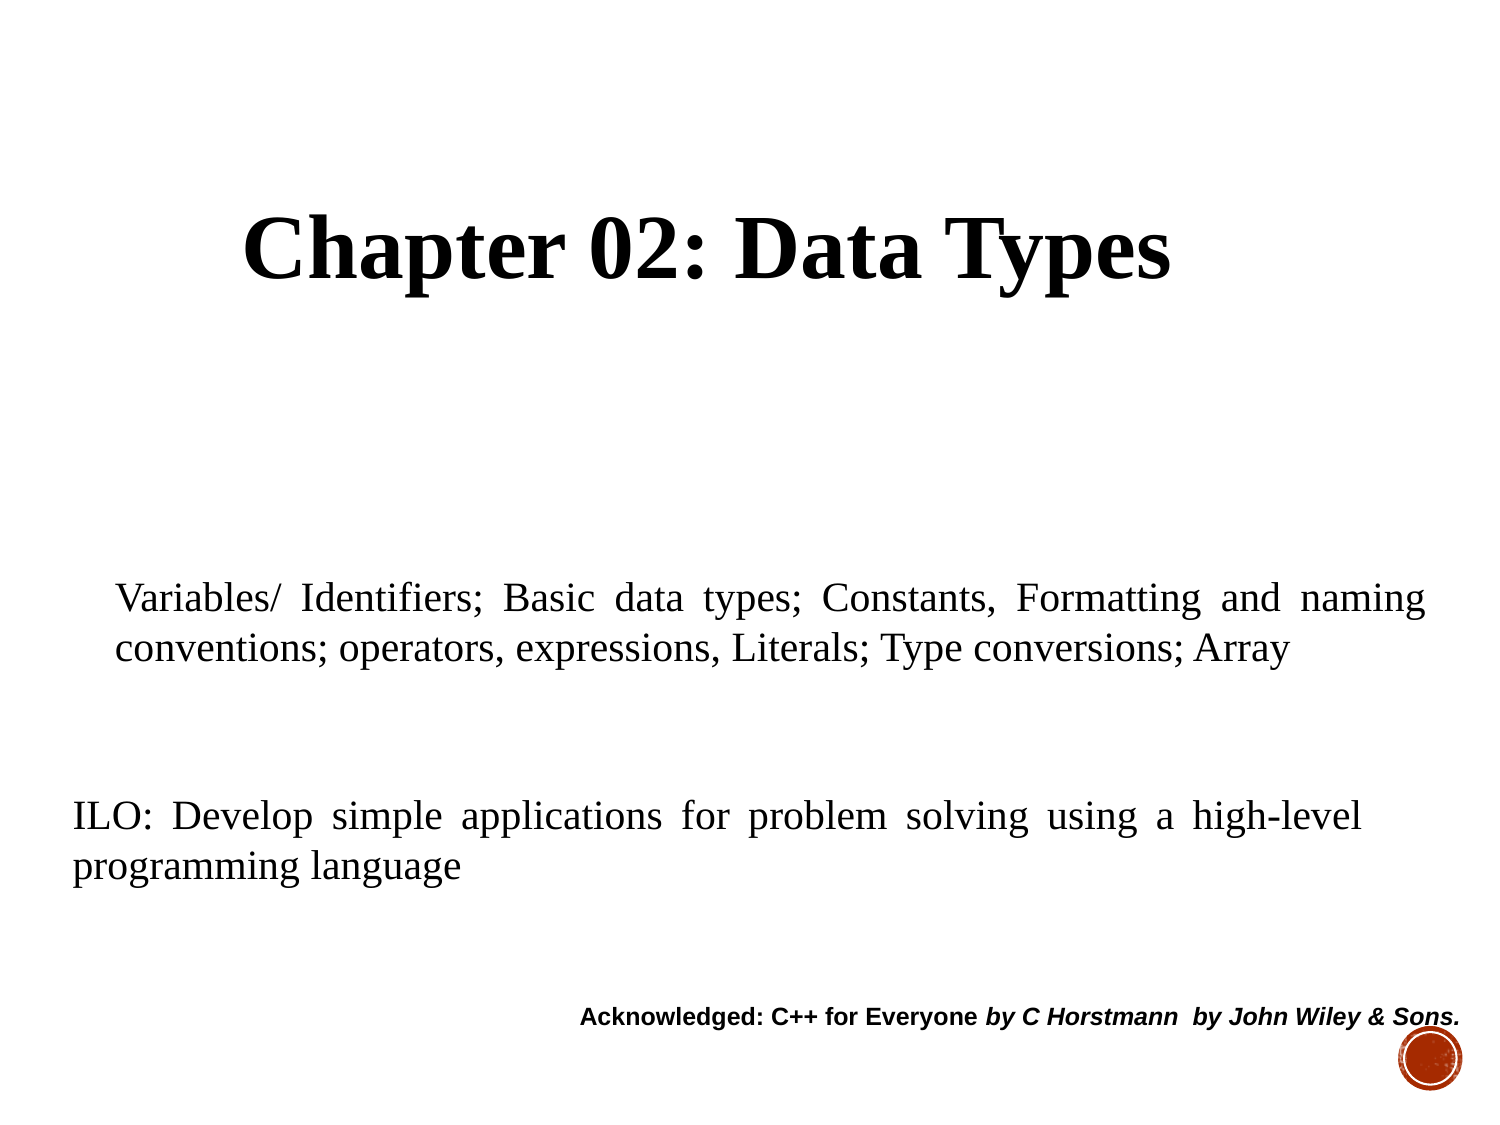

Chapter 02: Data Types
Variables/ Identifiers; Basic data types; Constants, Formatting and naming conventions; operators, expressions, Literals; Type conversions; Array
ILO: Develop simple applications for problem solving using a high-level programming language
Acknowledged: C++ for Everyone by C Horstmann  by John Wiley & Sons.